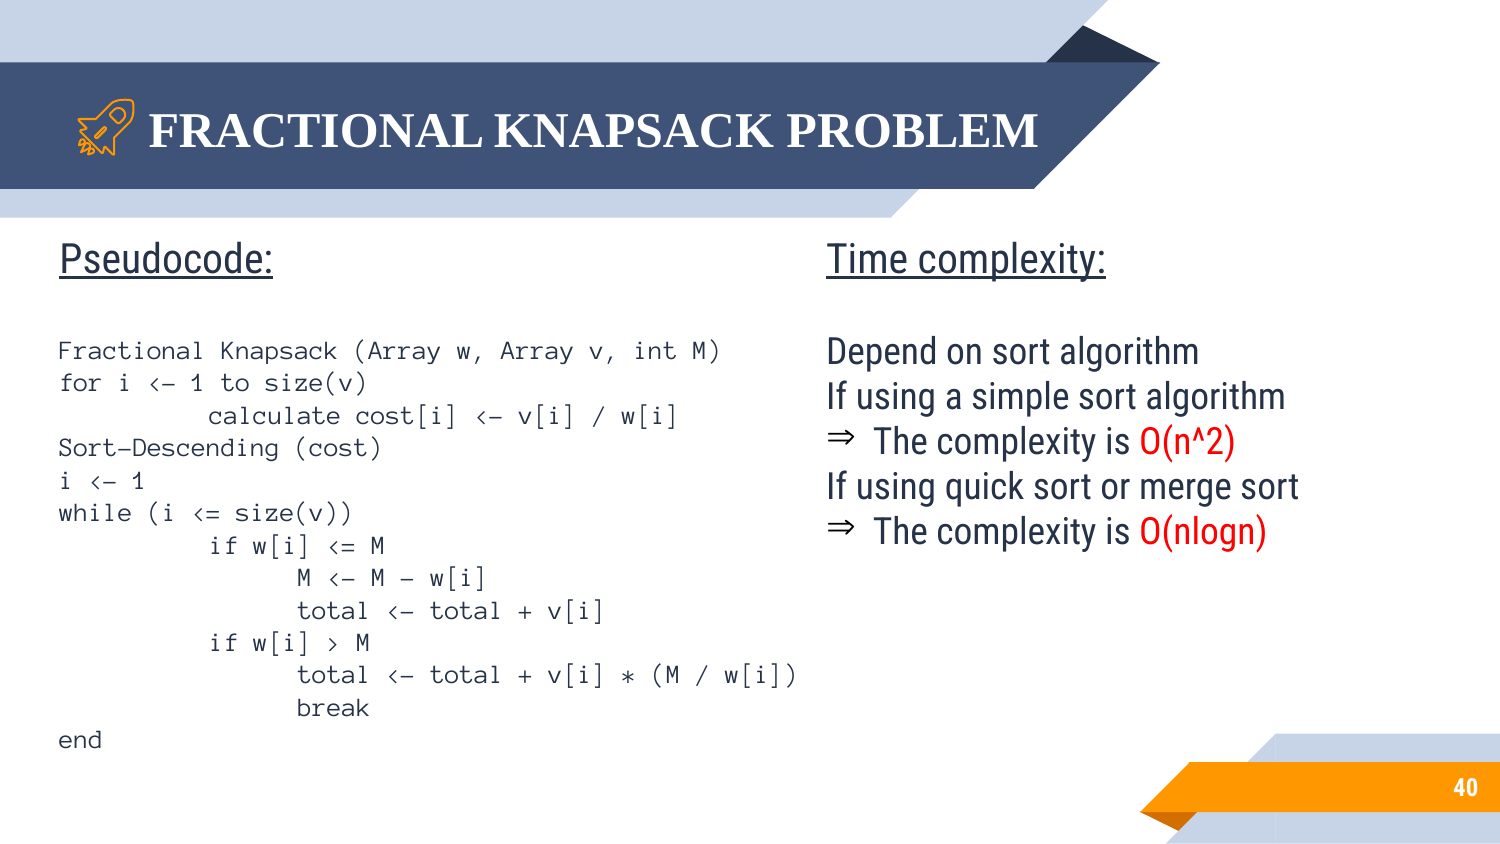

# FRACTIONAL KNAPSACK PROBLEM

Pseudocode:

Fractional Knapsack (Array w, Array v, int M)
for i <- 1 to size(v)
	calculate cost[i] <- v[i] / w[i]
Sort-Descending (cost)
i <- 1
while (i <= size(v))
	if w[i] <= M
	      M <- M - w[i]
	      total <- total + v[i]
	if w[i] > M
	      total <- total + v[i] * (M / w[i])
	      break
end

Time complexity:

Depend on sort algorithm
If using a simple sort algorithm
The complexity is O(n^2)
If using quick sort or merge sort
The complexity is O(nlogn)

40